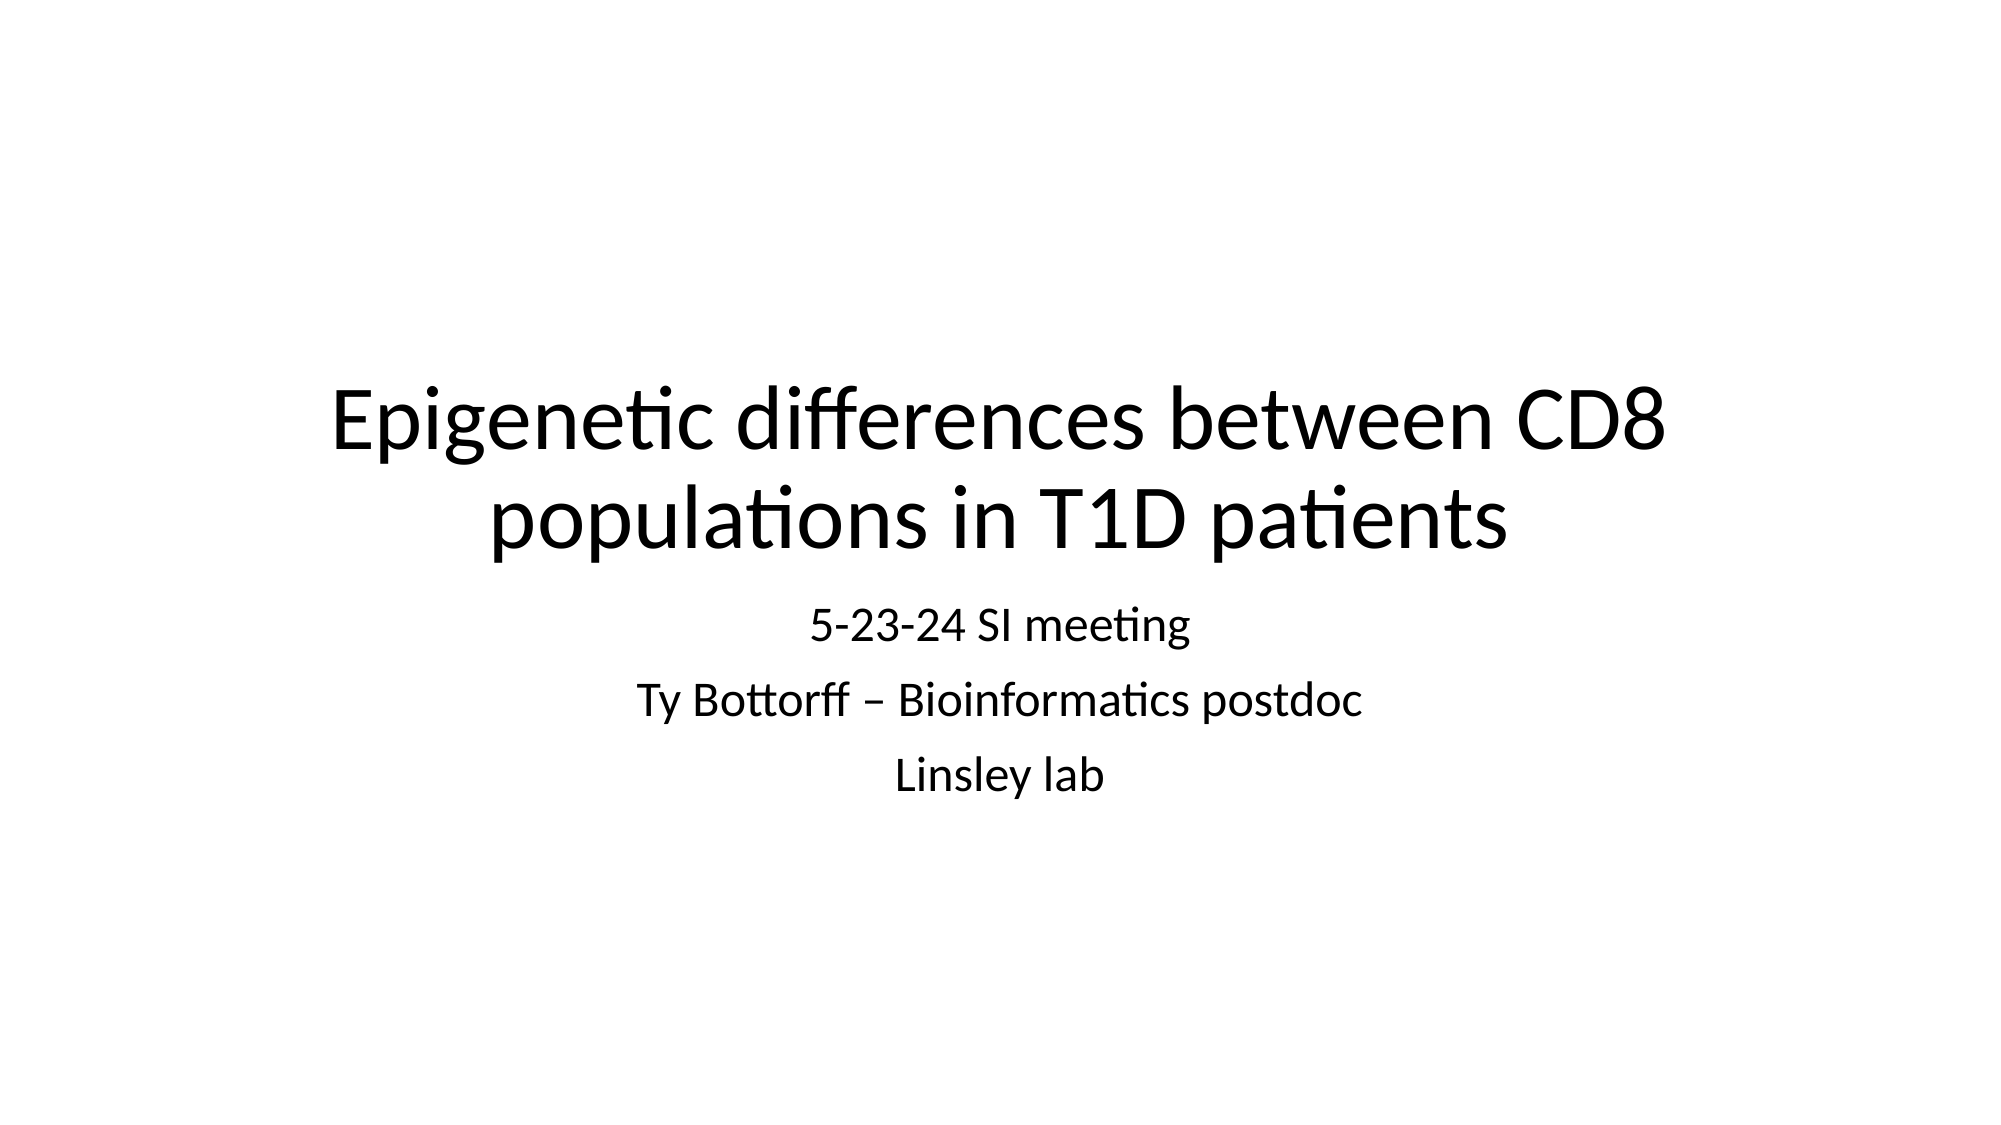

# Epigenetic differences between CD8 populations in T1D patients
5-23-24 SI meeting
Ty Bottorff – Bioinformatics postdoc
Linsley lab